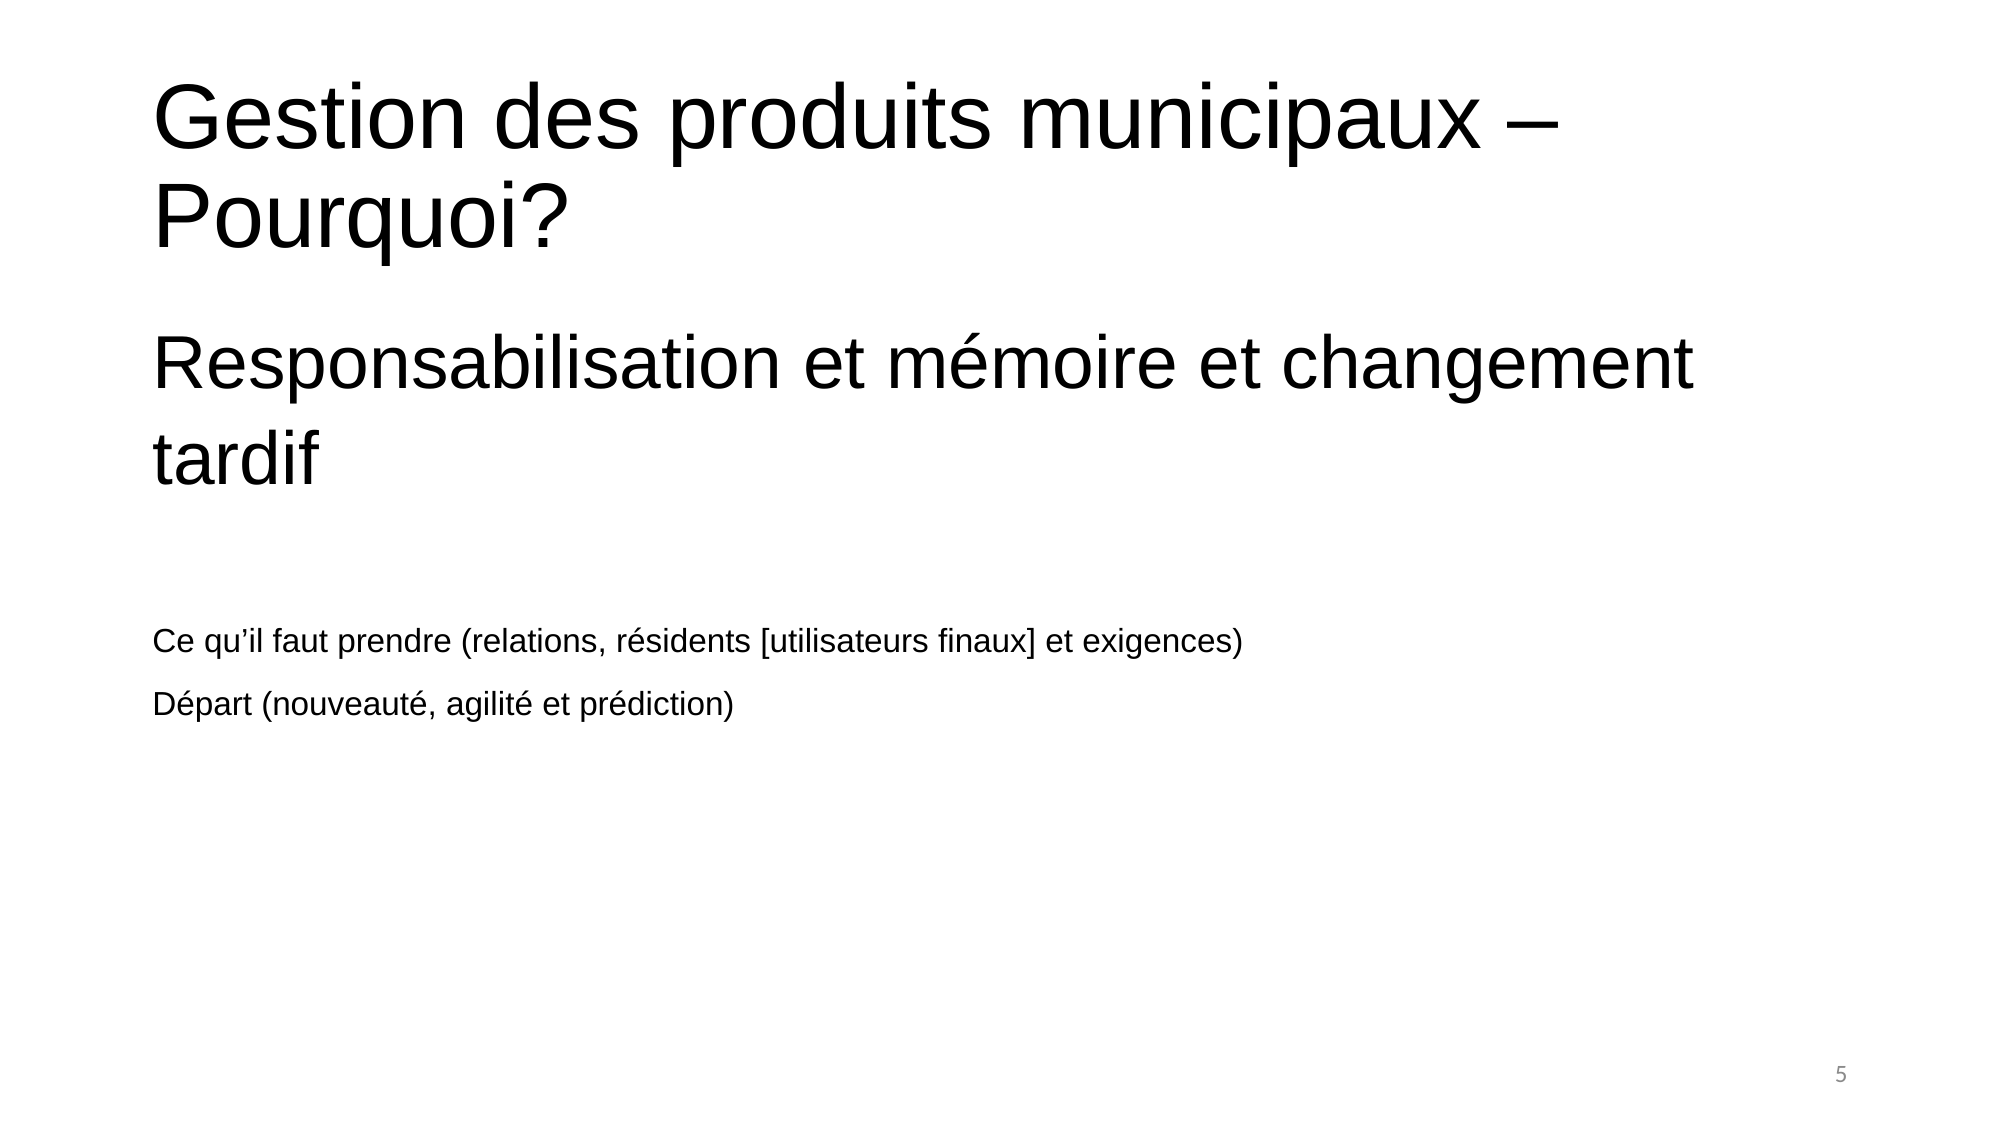

# Gestion des produits municipaux – Pourquoi?
Responsabilisation et mémoire et changement tardif

Ce qu’il faut prendre (relations, résidents [utilisateurs finaux] et exigences)
Départ (nouveauté, agilité et prédiction)

5